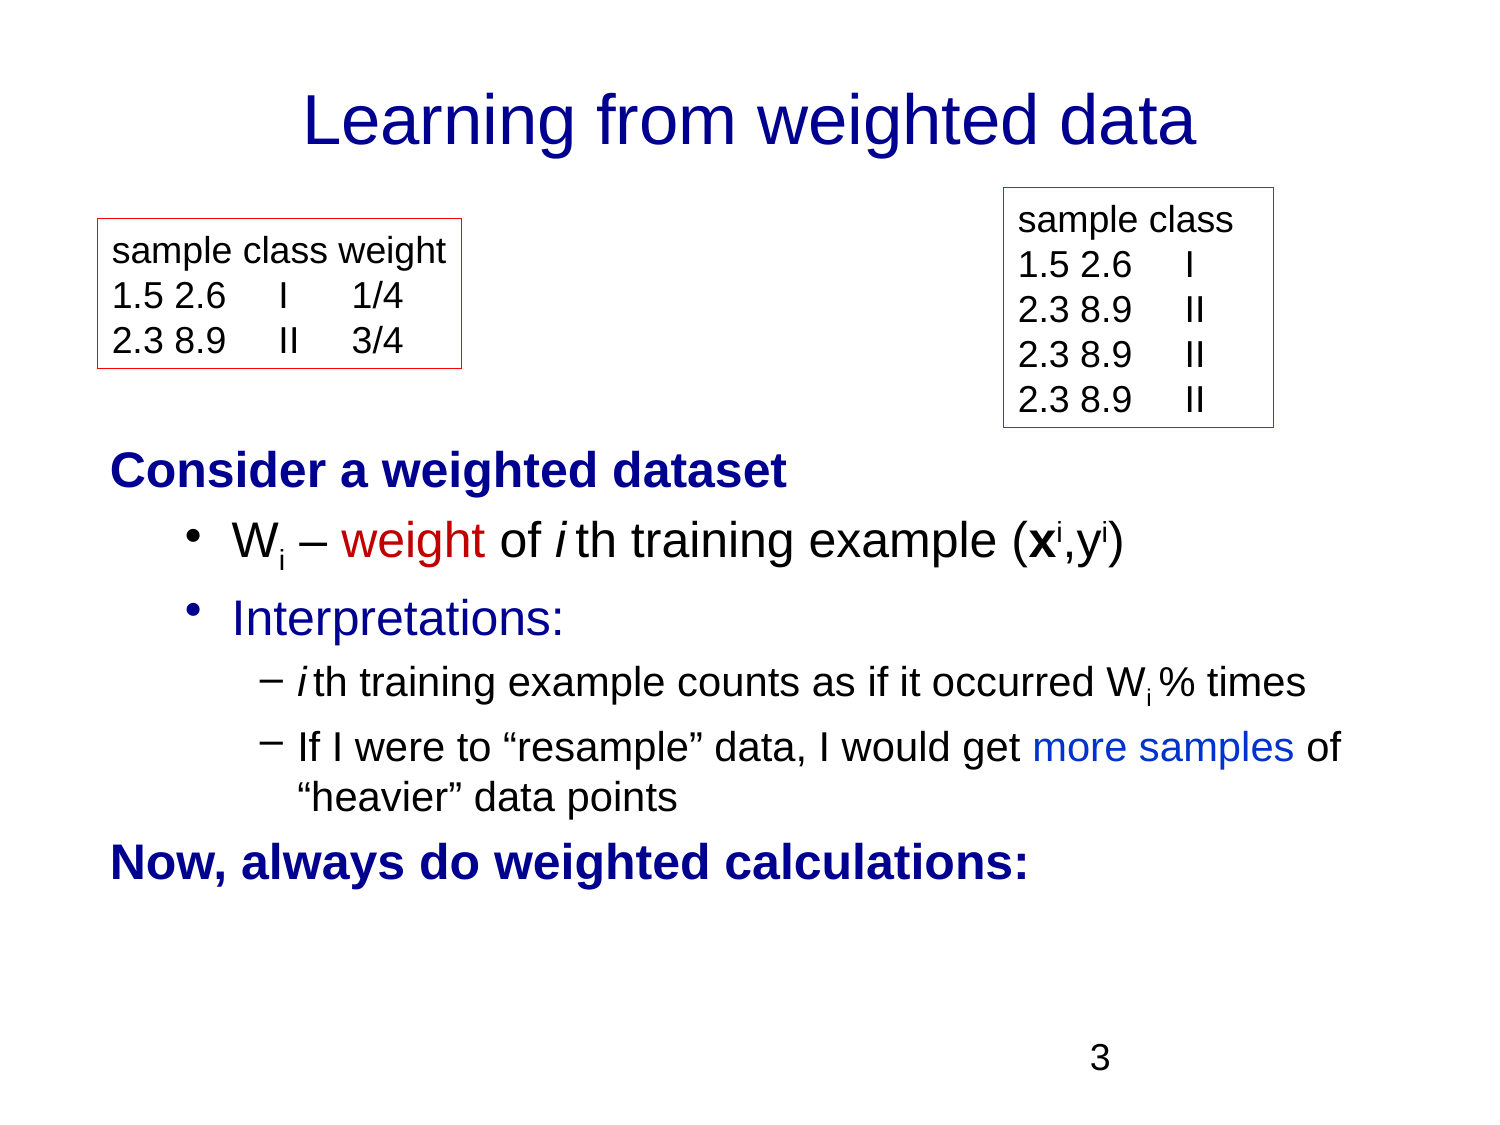

# Learning from weighted data
sample class
1.5 2.6     I
2.3 8.9     II
2.3 8.9     II
2.3 8.9     II
sample class weight
1.5 2.6     I      1/4
2.3 8.9     II     3/4
Consider a weighted dataset
Wi – weight of i th training example (xi,yi)
Interpretations:
i th training example counts as if it occurred Wi % times
If I were to “resample” data, I would get more samples of “heavier” data points
Now, always do weighted calculations:
3